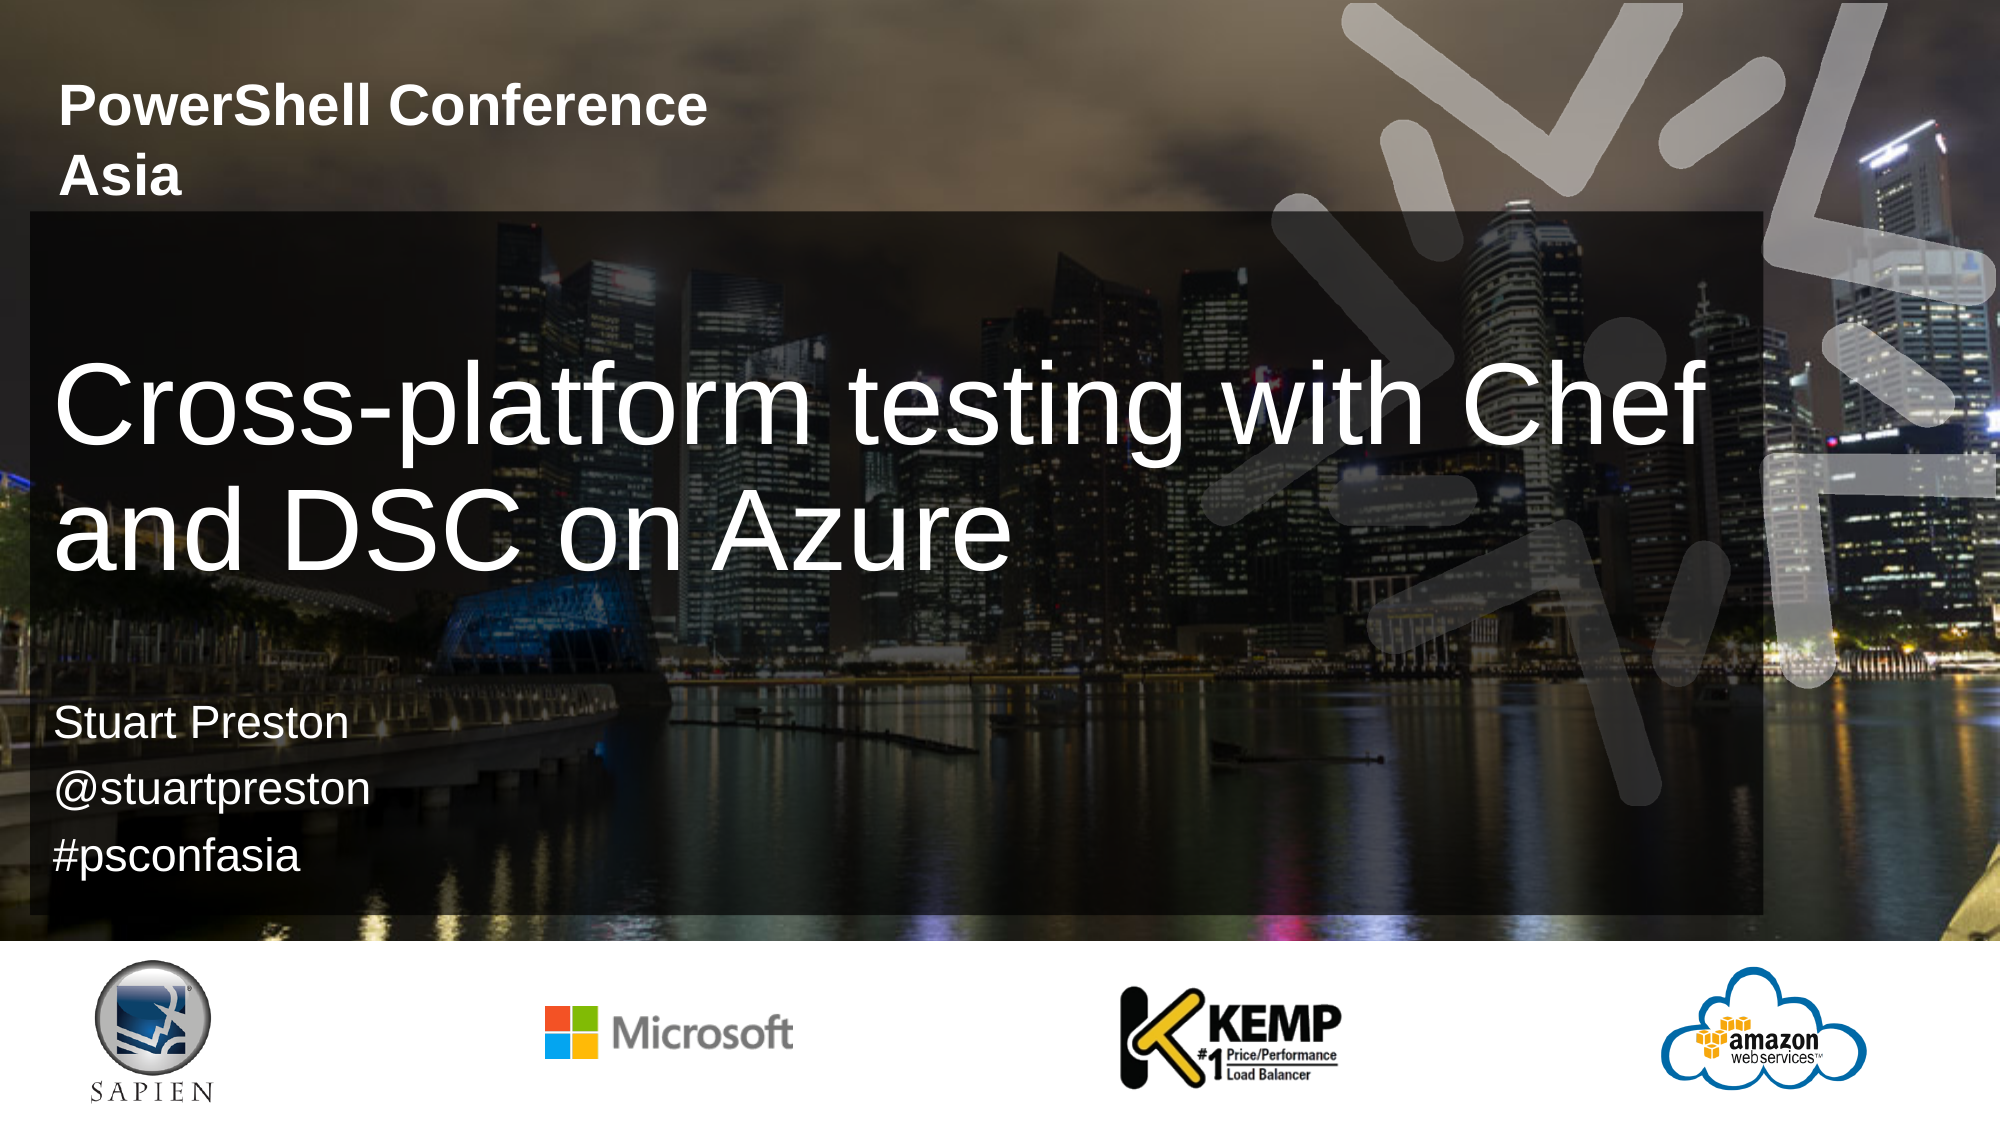

# Cross-platform testing with Chef and DSC on Azure

Stuart Preston
@stuartpreston
#psconfasia